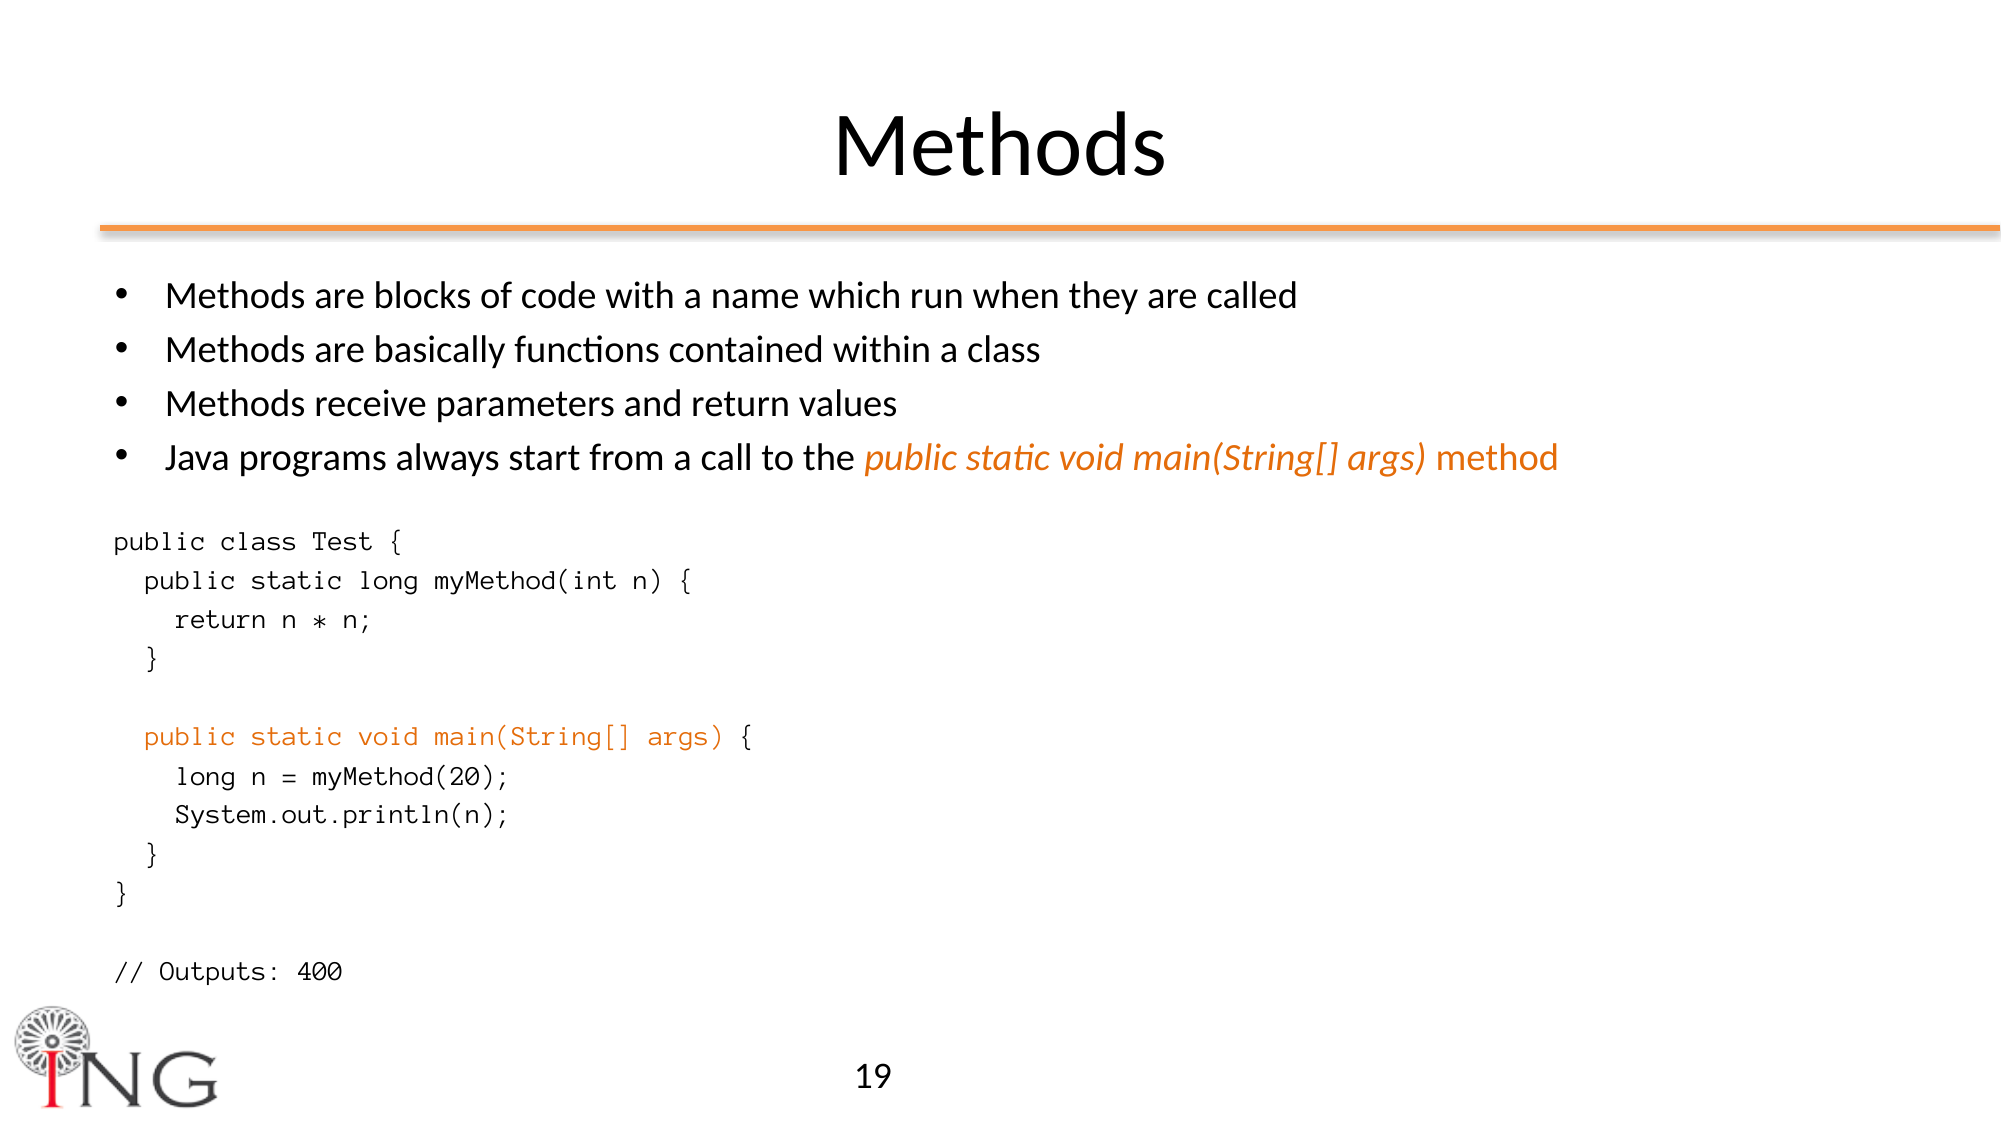

# Methods
Methods are blocks of code with a name which run when they are called
Methods are basically functions contained within a class
Methods receive parameters and return values
Java programs always start from a call to the public static void main(String[] args) method

public class Test {
  public static long myMethod(int n) {
    return n * n;
  }

  public static void main(String[] args) {
    long n = myMethod(20);
    System.out.println(n);
  }
}

// Outputs: 400
19